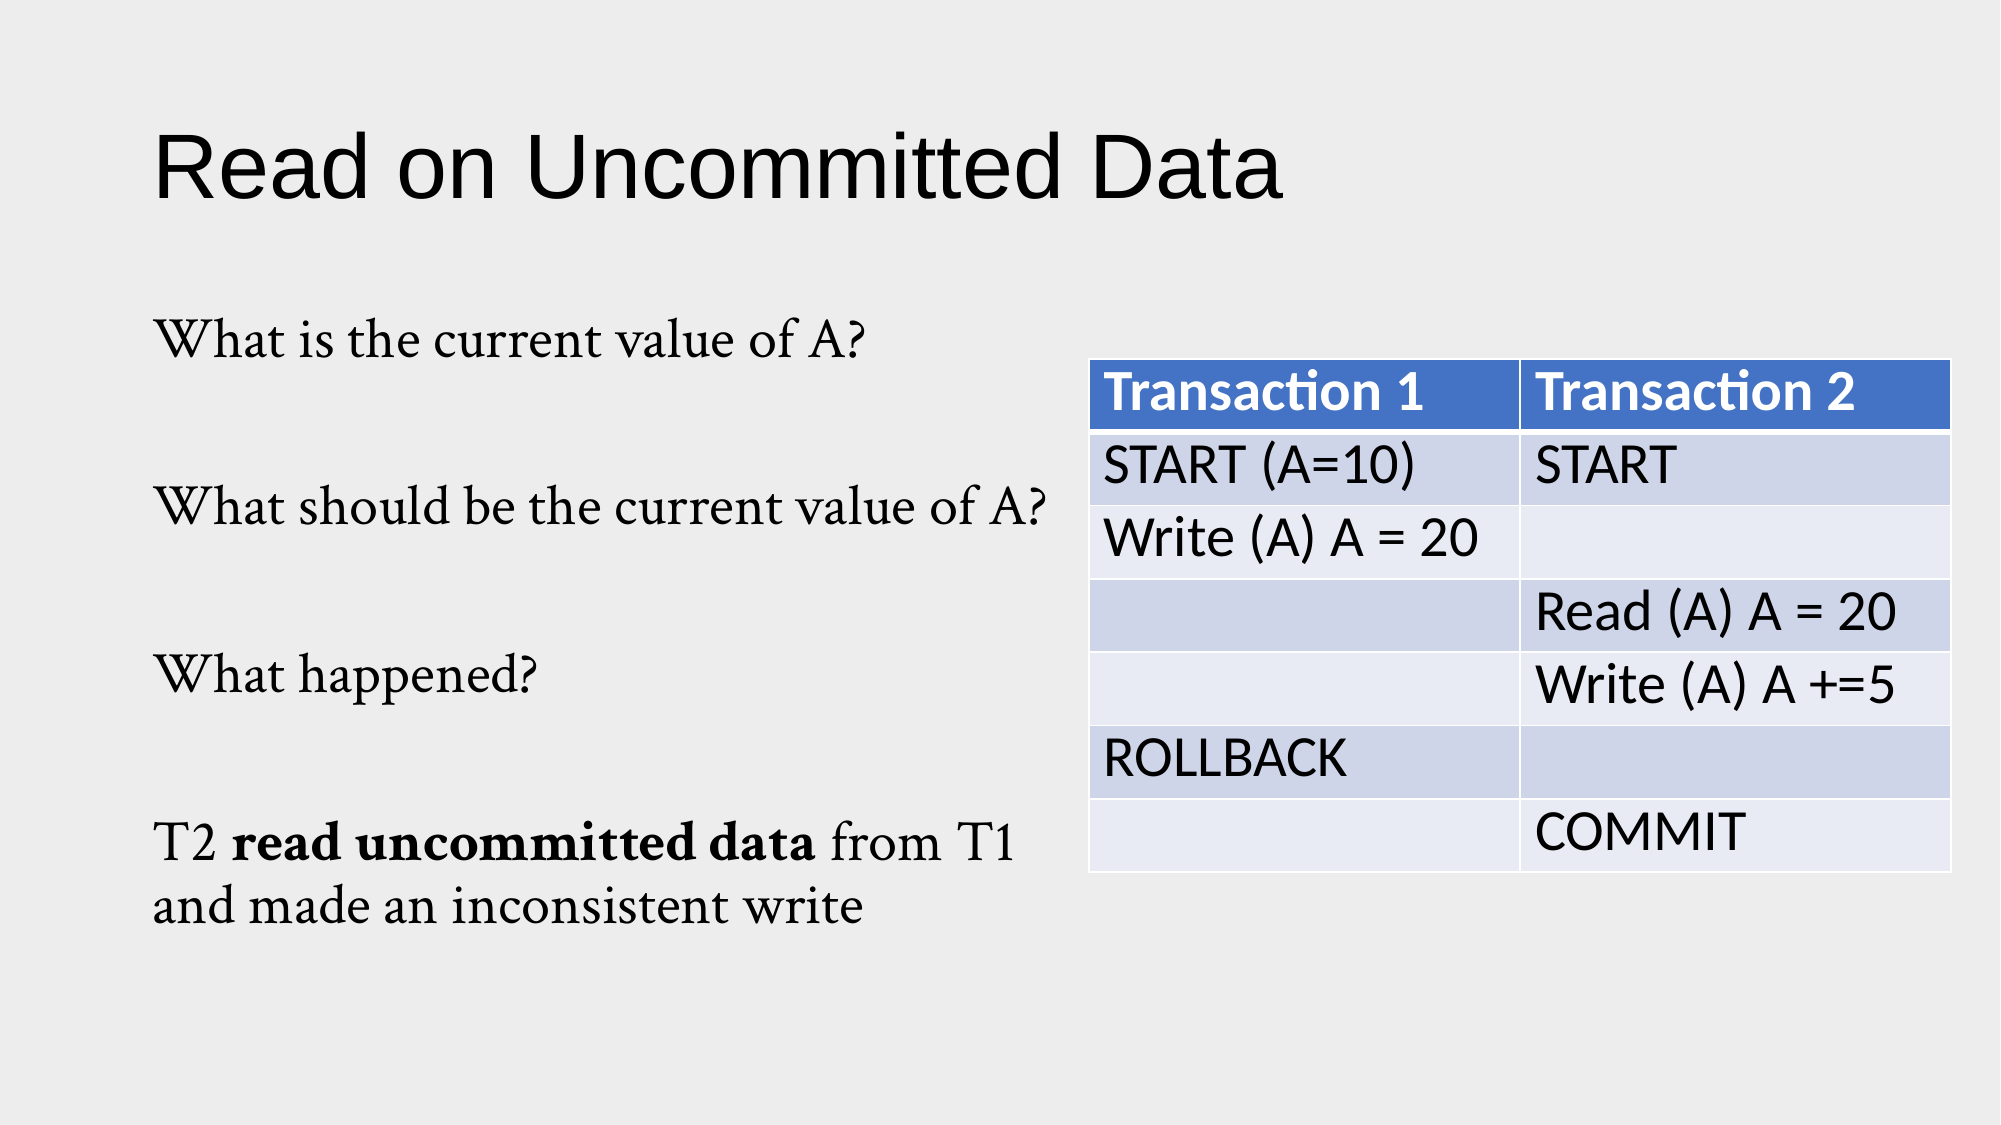

# Read on Uncommitted Data
What is the current value of A?

What should be the current value of A?

What happened?

T2 read uncommitted data from T1 and made an inconsistent write
| Transaction 1 | Transaction 2 |
| --- | --- |
| START (A=10) | START |
| Write (A) A = 20 |  |
|  | Read (A) A = 20 |
|  | Write (A) A +=5 |
| ROLLBACK |  |
|  | COMMIT |